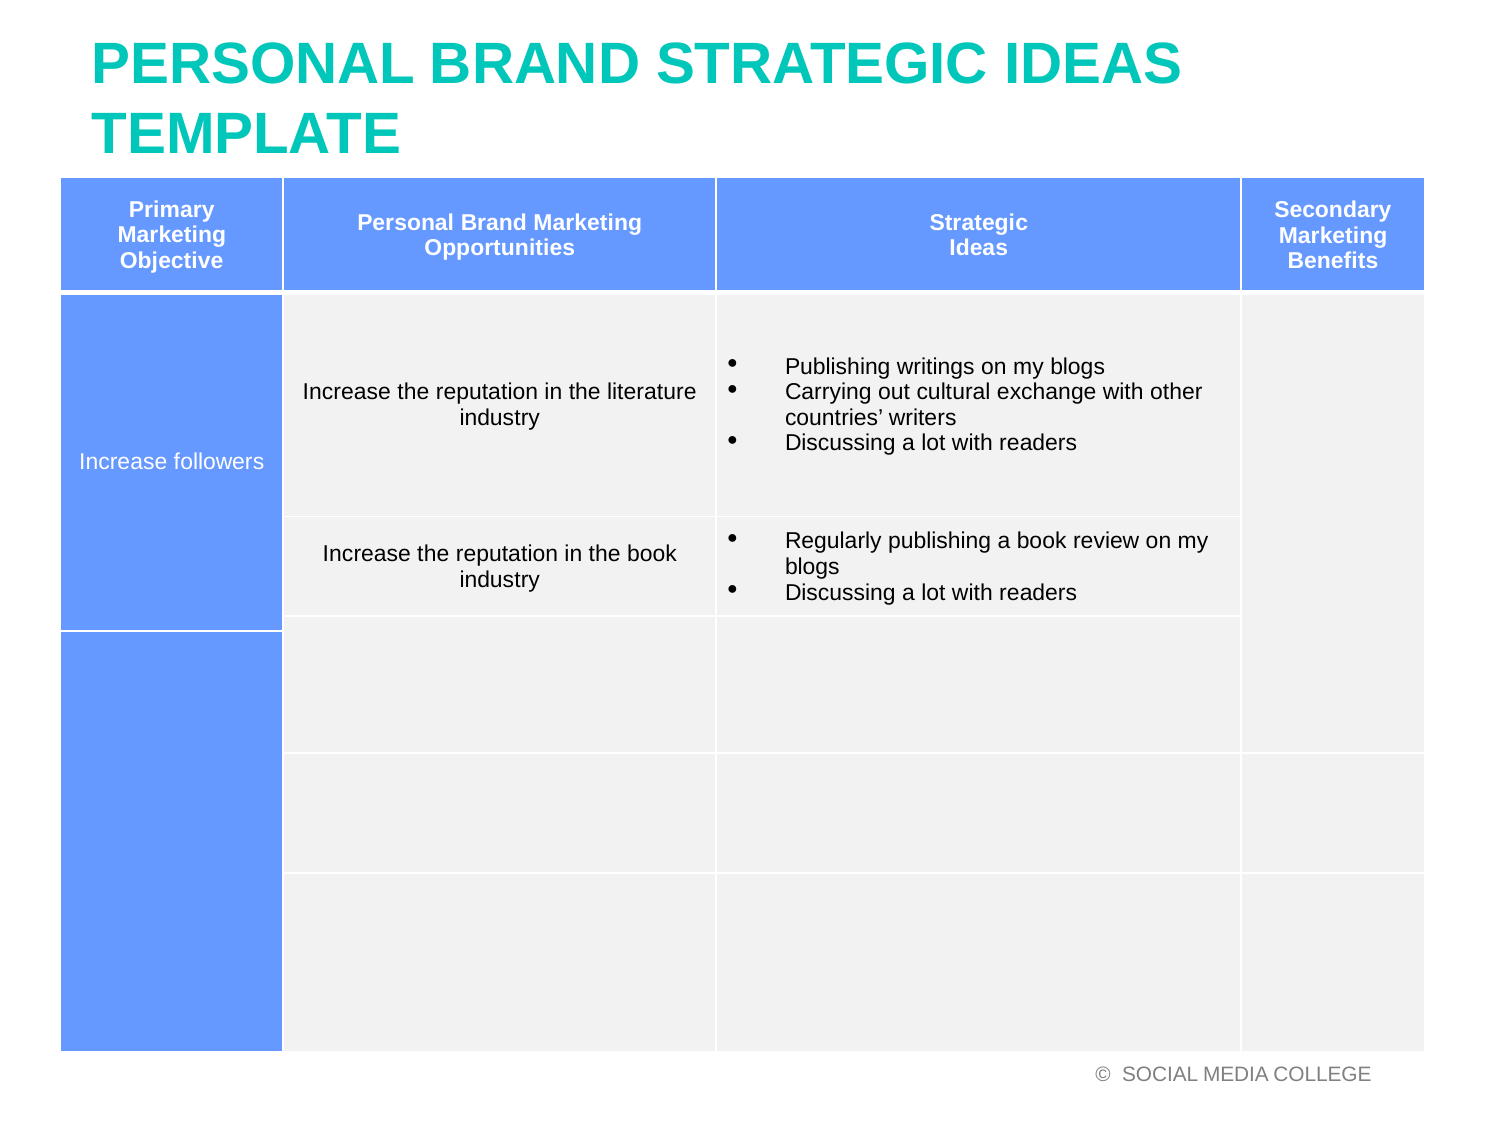

PERSONAL brand STRATEGIC IDEAS TEMPLATE
| Primary Marketing Objective | Personal Brand Marketing Opportunities | Strategic Ideas | Secondary Marketing Benefits |
| --- | --- | --- | --- |
| Increase followers | Increase the reputation in the literature industry | Publishing writings on my blogs Carrying out cultural exchange with other countries’ writers Discussing a lot with readers |  |
|  | Increase the reputation in the book industry | Regularly publishing a book review on my blogs Discussing a lot with readers |  |
|  |  |  |  |
|  |  |  |  |
|  |  |  |  |
|  |  |  |  |
 ©  SOCIAL MEDIA COLLEGE